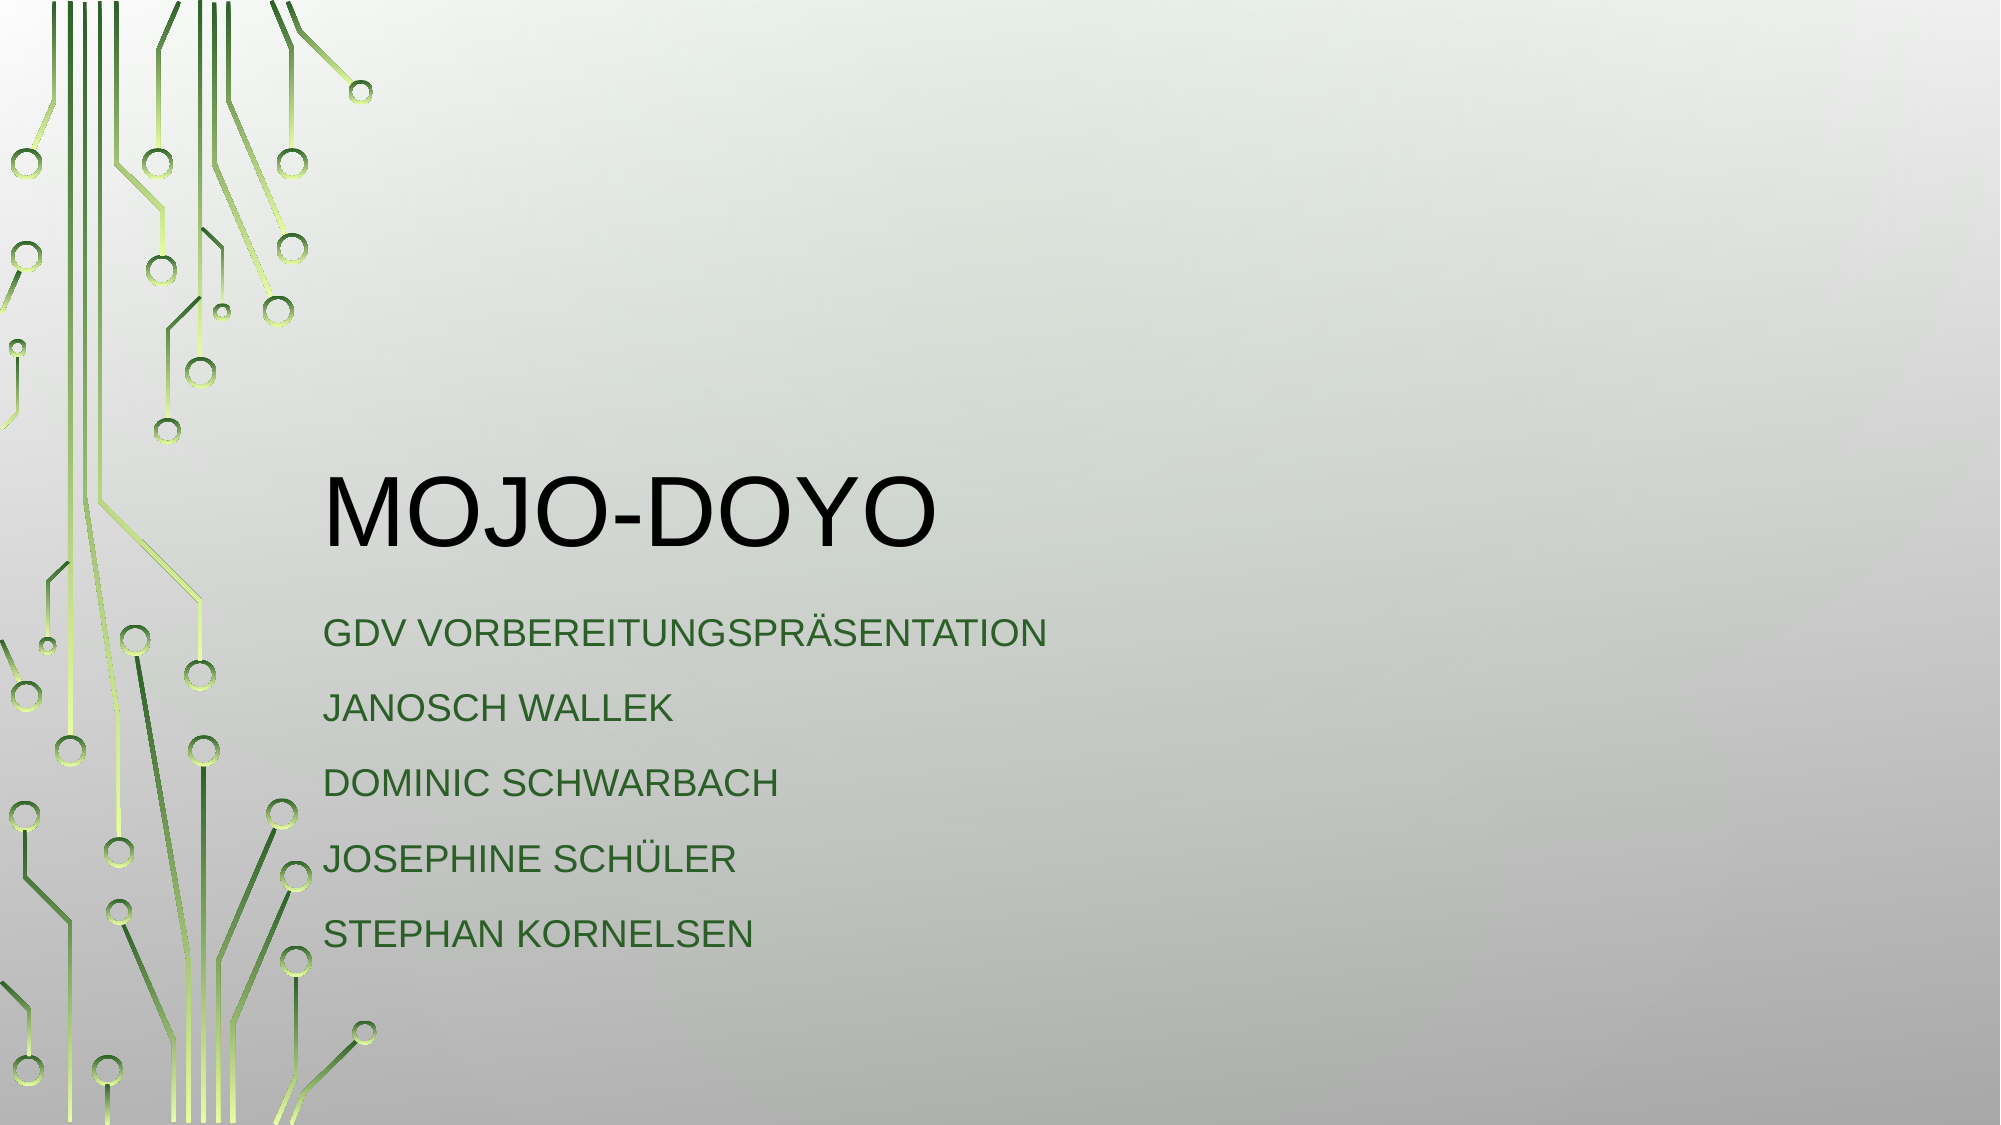

# MOJO-DOYO
GDV Vorbereitungspräsentation
Janosch Wallek
Dominic Schwarbach
Josephine Schüler
Stephan Kornelsen